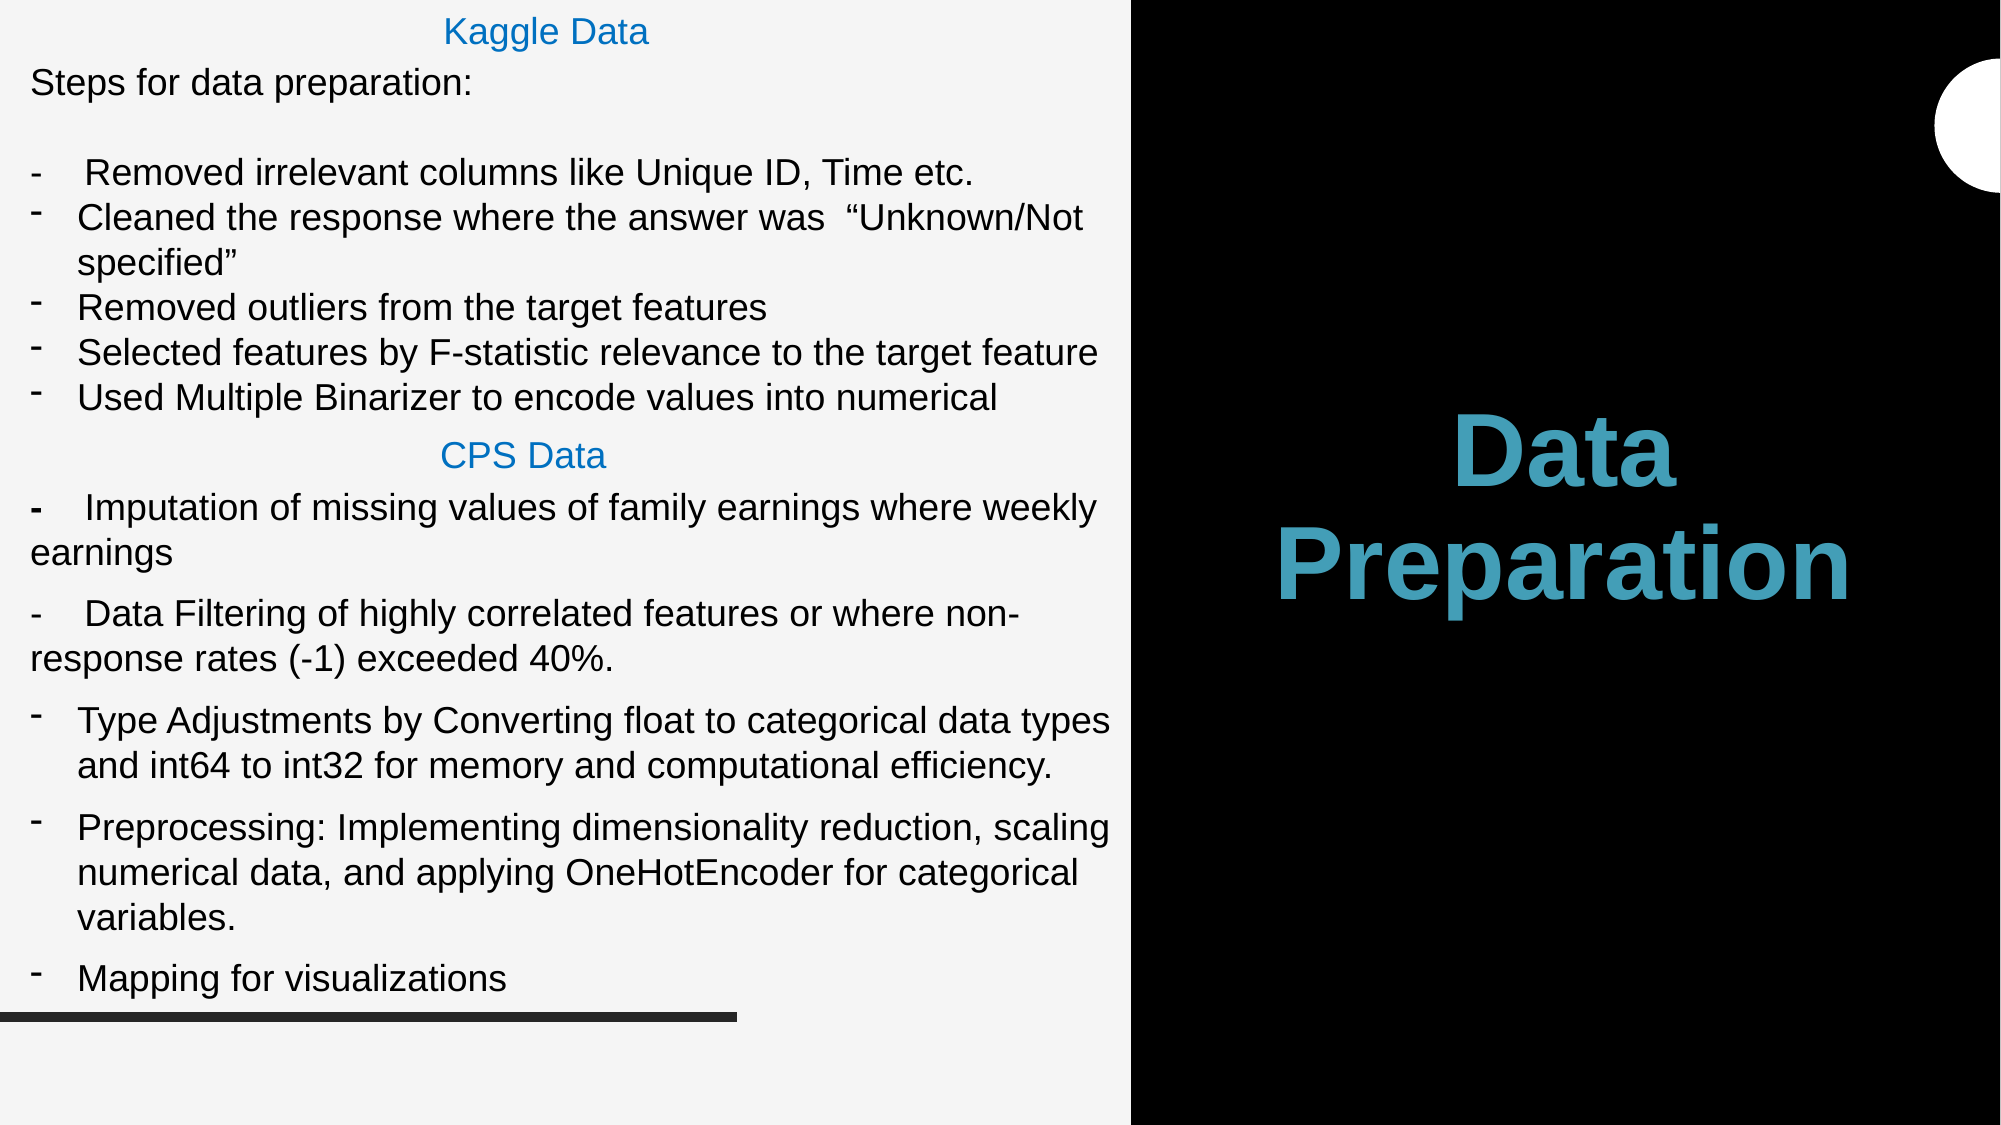

Kaggle Data
Steps for data preparation:

-    Removed irrelevant columns like Unique ID, Time etc.
Cleaned the response where the answer was  “Unknown/Not specified”
Removed outliers from the target features
Selected features by F-statistic relevance to the target feature
Used Multiple Binarizer to encode values into numerical

# Data Preparation
CPS Data
-    Imputation of missing values of family earnings where weekly earnings
-    Data Filtering of highly correlated features or where non-response rates (-1) exceeded 40%.
Type Adjustments by Converting float to categorical data types  and int64 to int32 for memory and computational efficiency.
Preprocessing: Implementing dimensionality reduction, scaling numerical data, and applying OneHotEncoder for categorical variables.
Mapping for visualizations